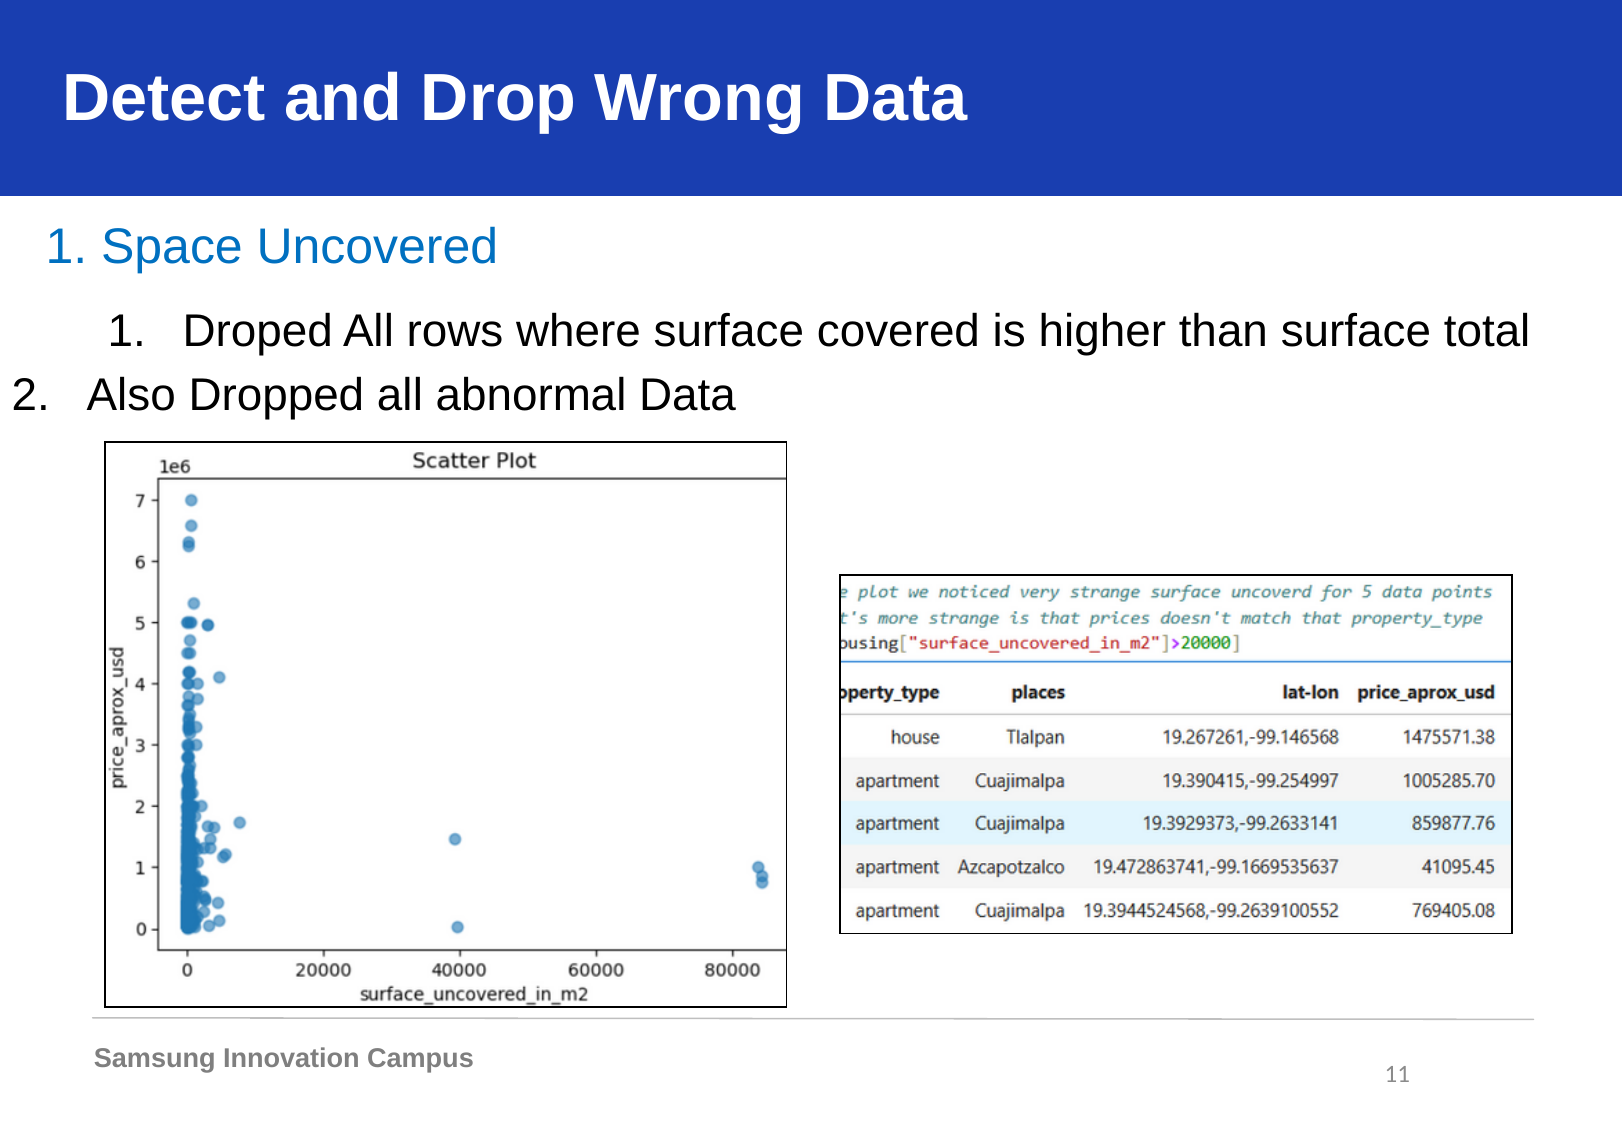

Detect and Drop Wrong Data
1. Space Uncovered
Droped All rows where surface covered is higher than surface total
Also Dropped all abnormal Data

Samsung Innovation Campus
11